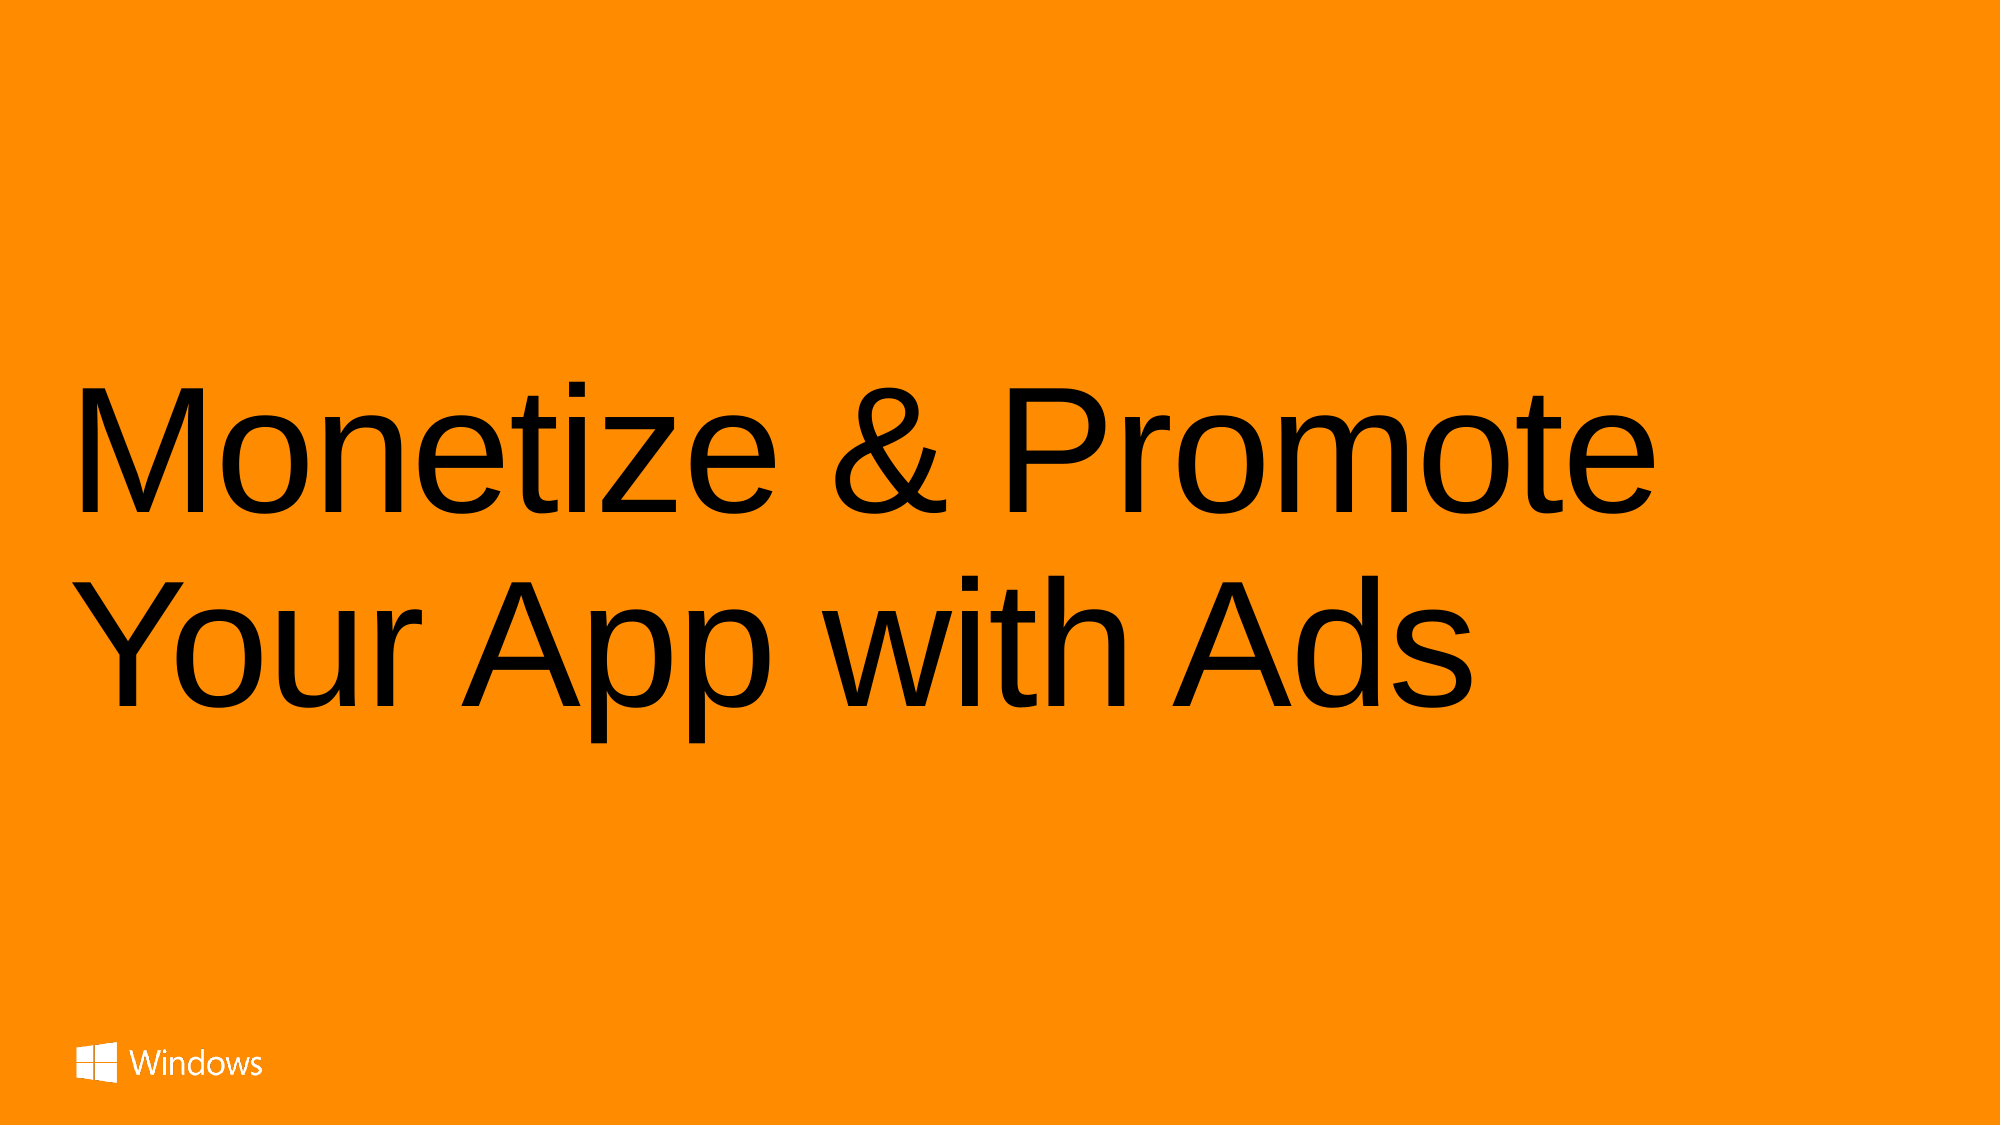

# Monetize & Promote Your App with Ads